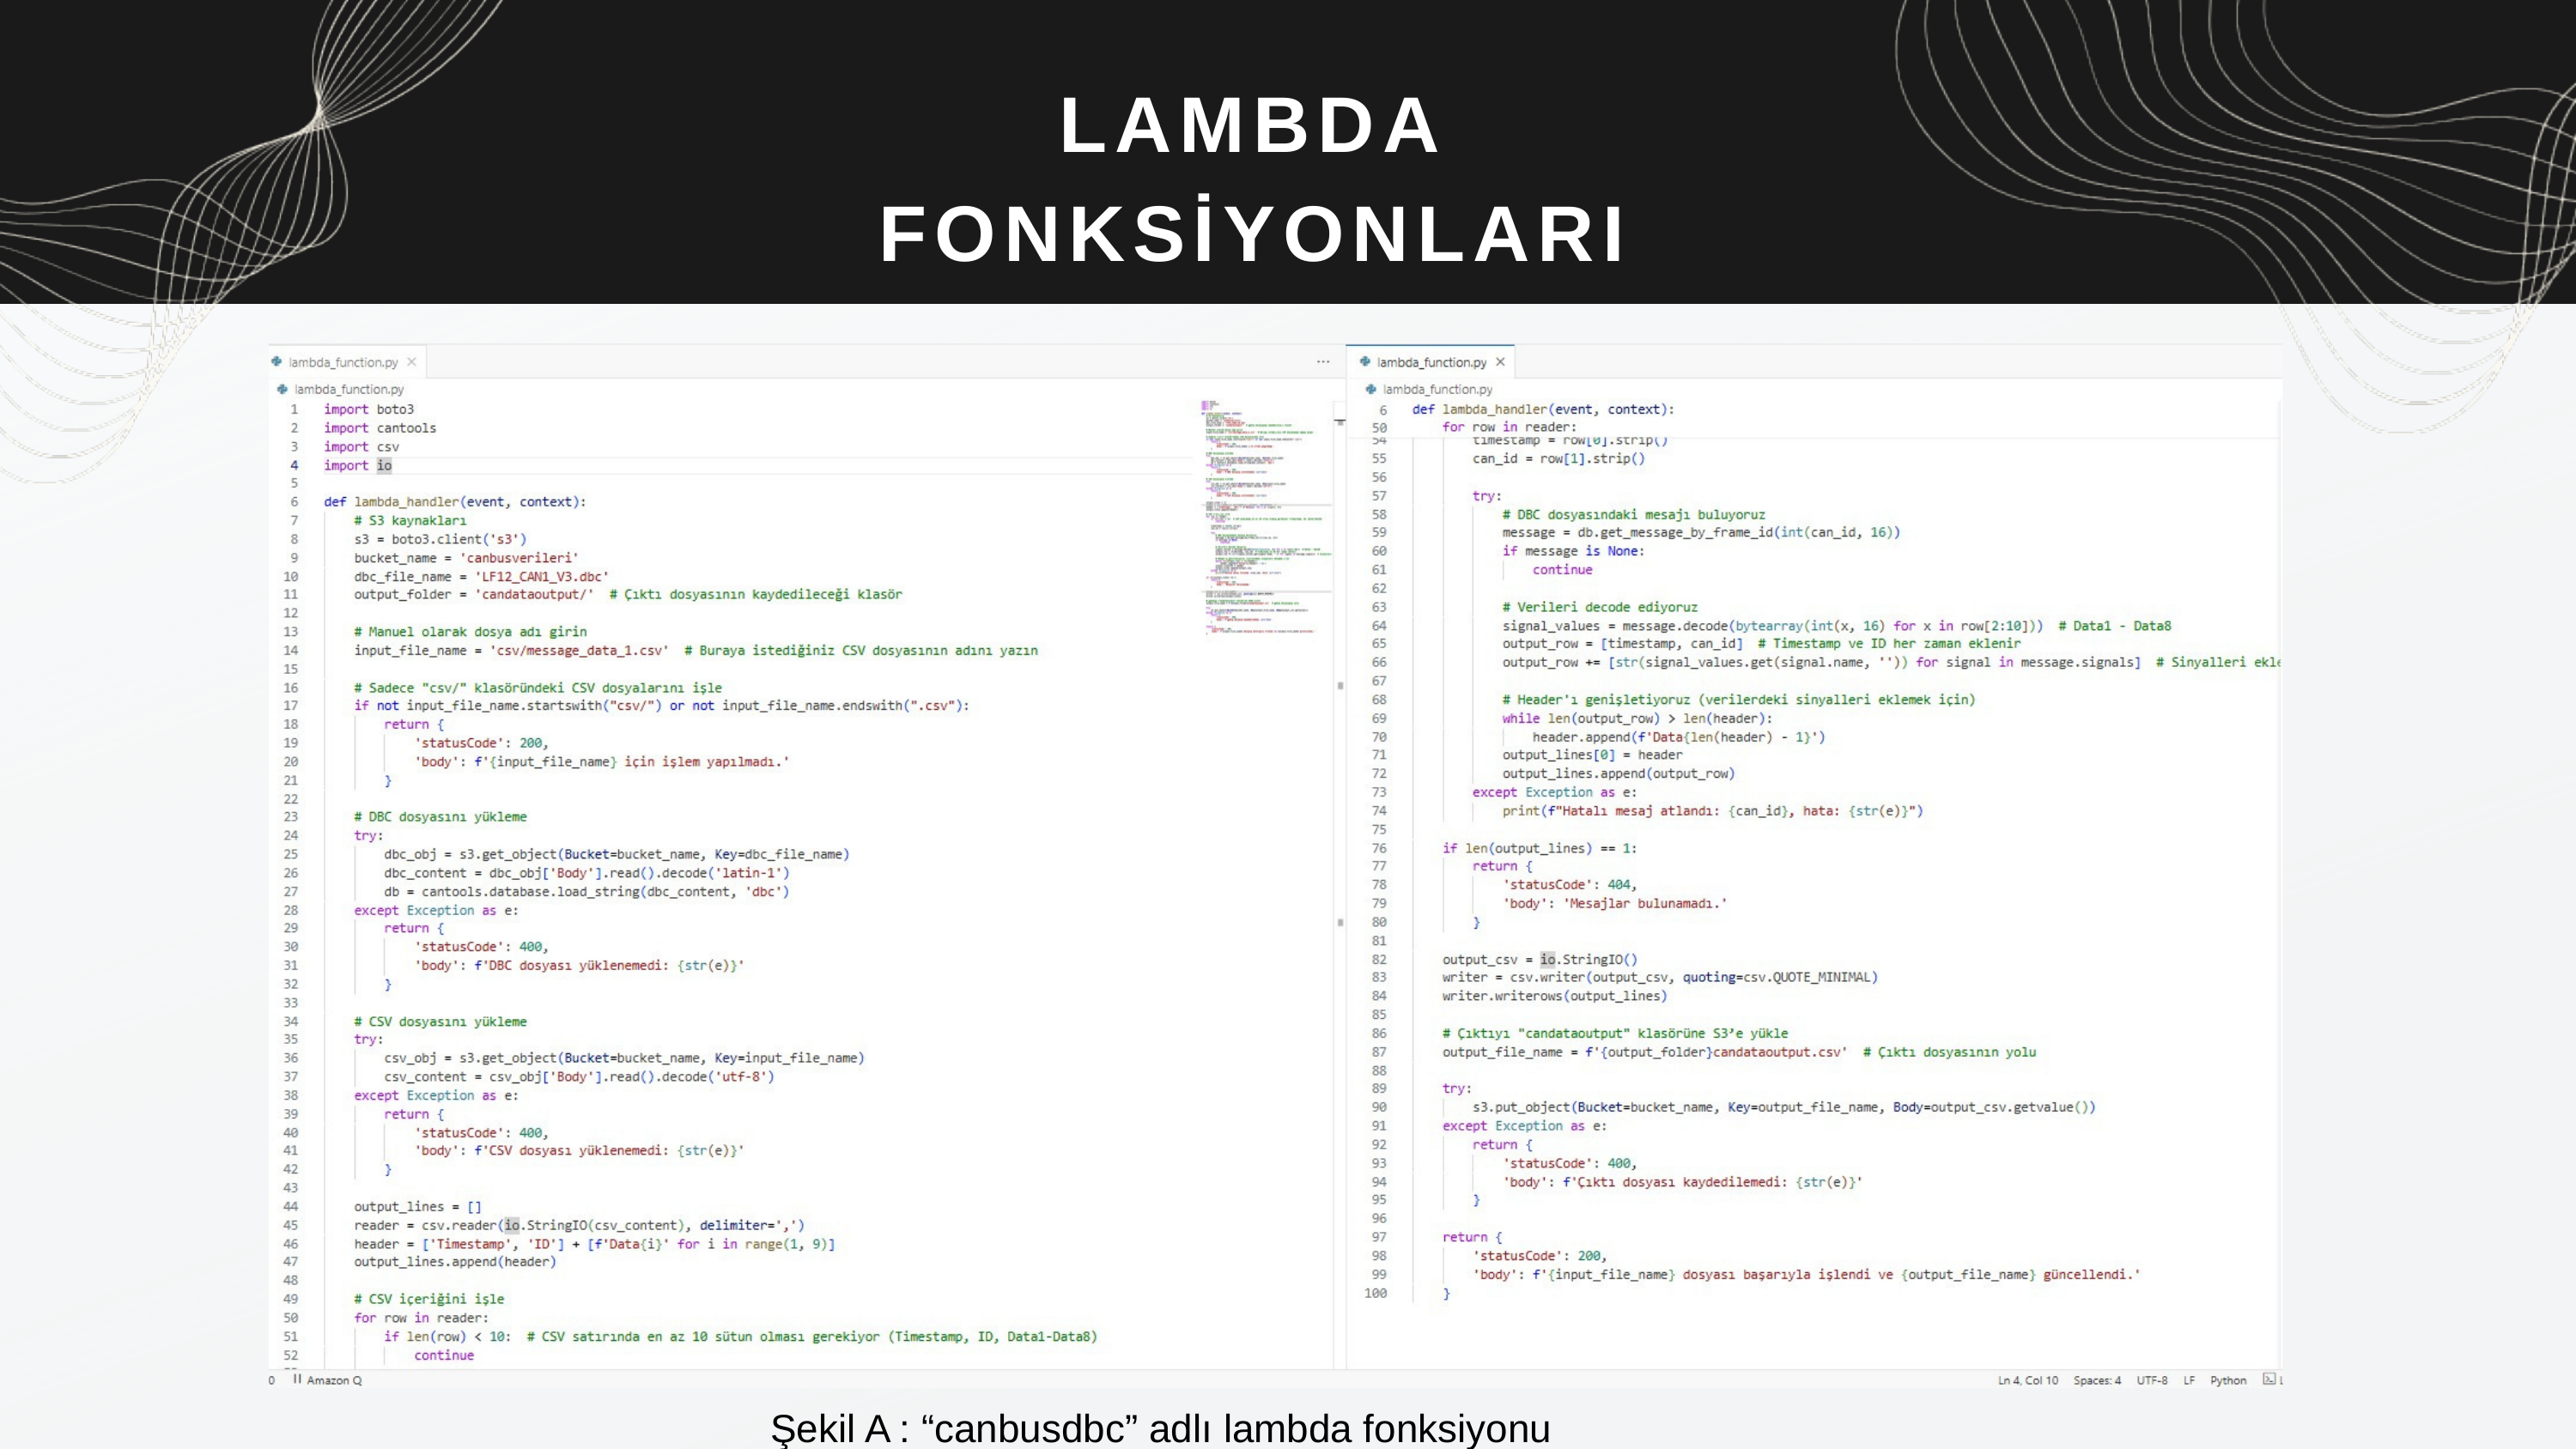

LAMBDA FONKSİYONLARI

Şekil A : “canbusdbc” adlı lambda fonksiyonu